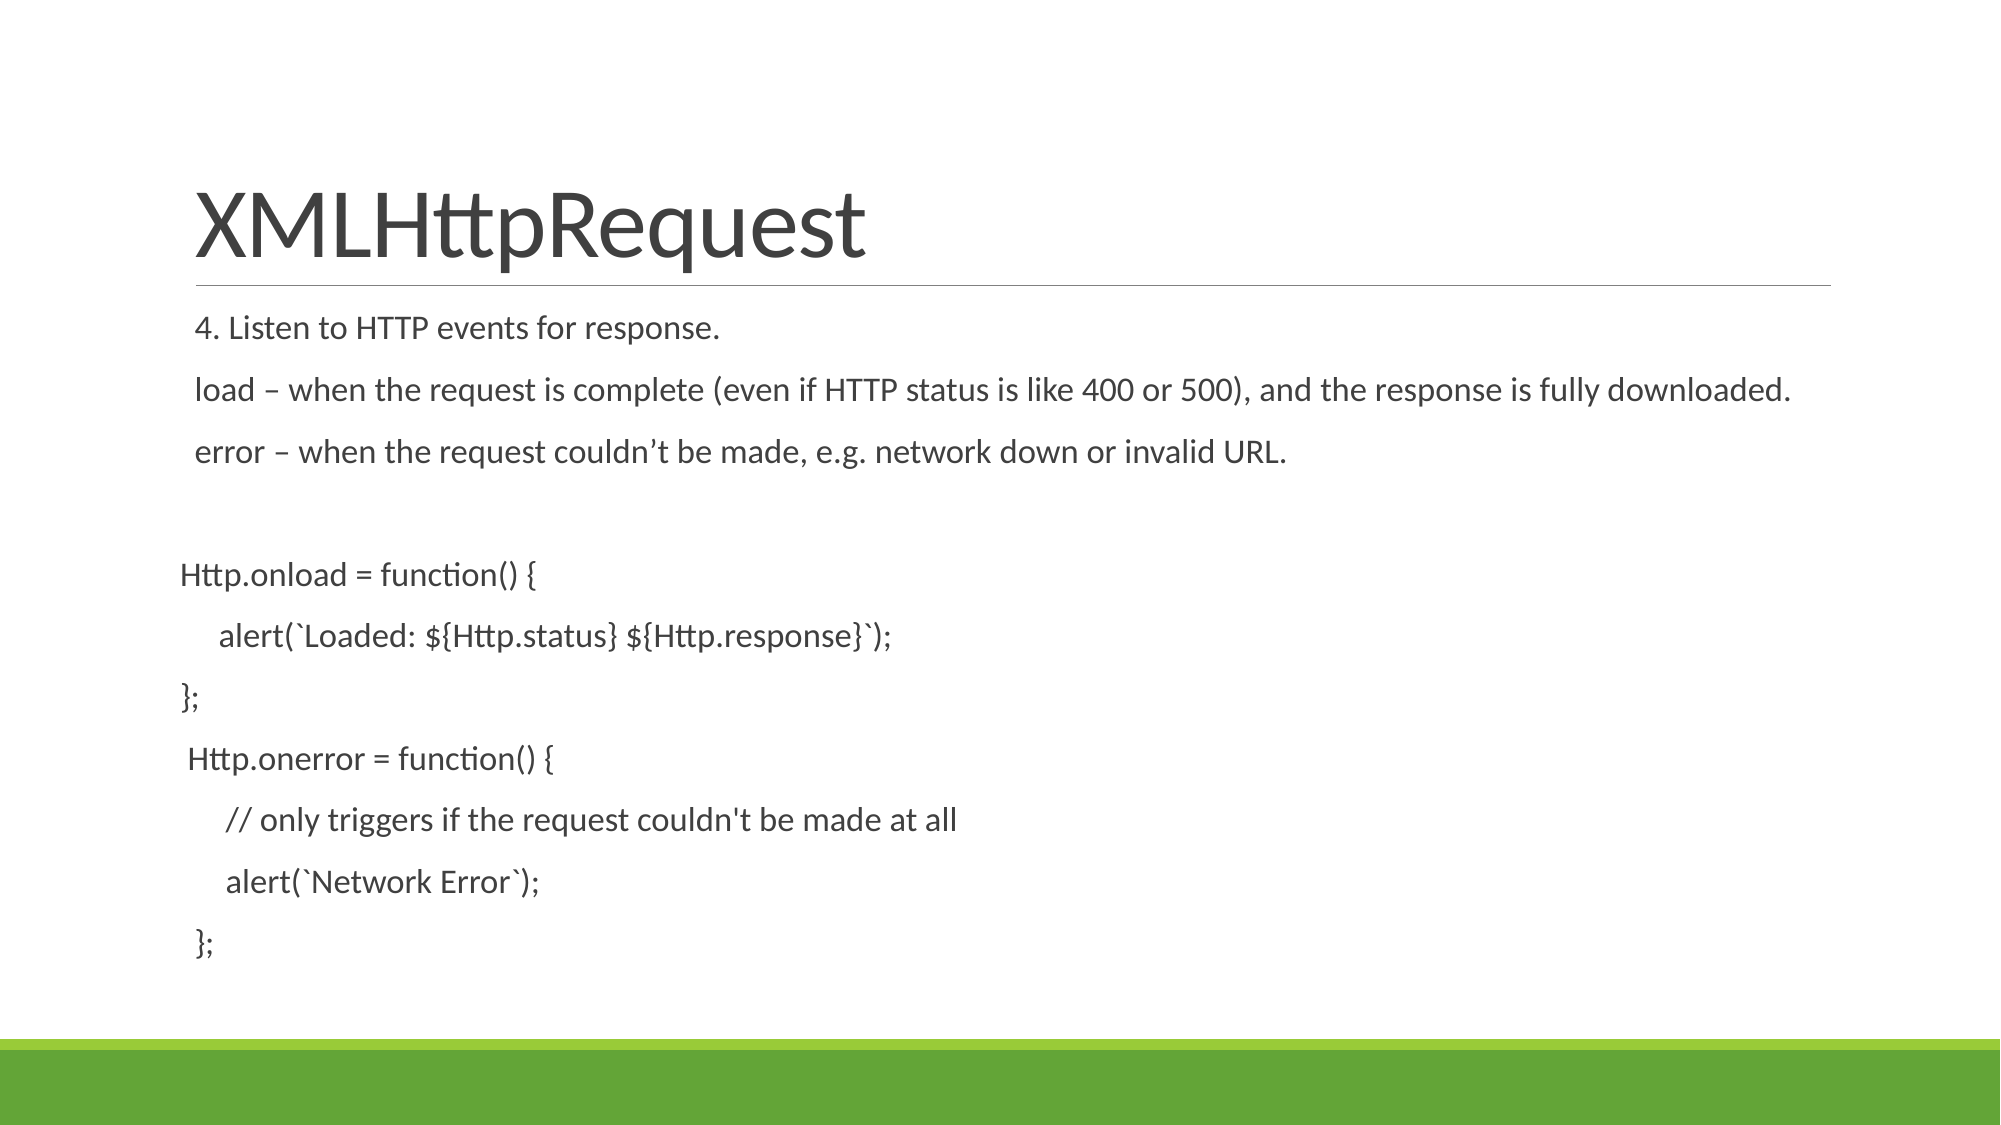

# XMLHttpRequest
4. Listen to HTTP events for response.
load – when the request is complete (even if HTTP status is like 400 or 500), and the response is fully downloaded.
error – when the request couldn’t be made, e.g. network down or invalid URL.

Http.onload = function() {
     alert(`Loaded: ${Http.status} ${Http.response}`);
};
 Http.onerror = function() {
    // only triggers if the request couldn't be made at all
    alert(`Network Error`);
};